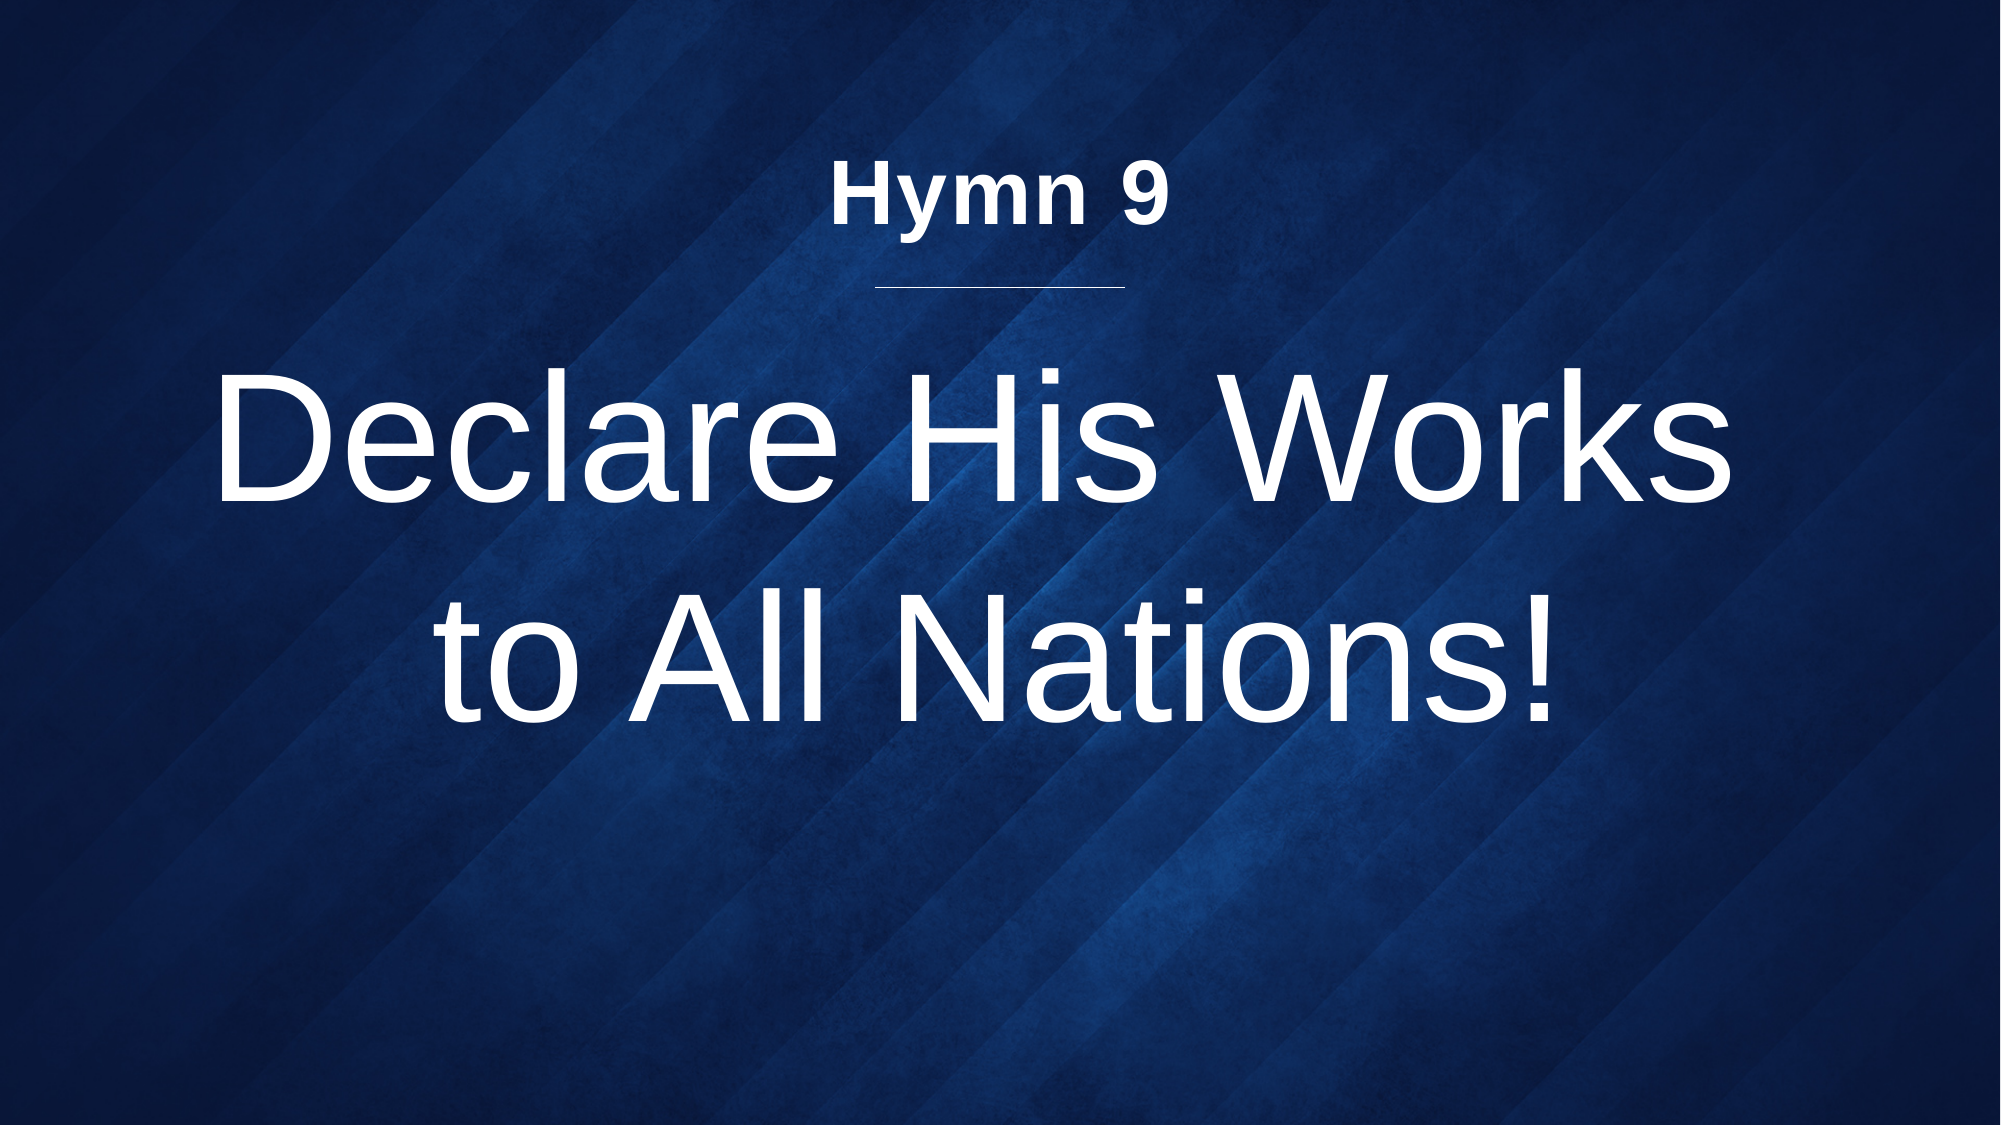

Hymn 9
# Declare His Works to All Nations!